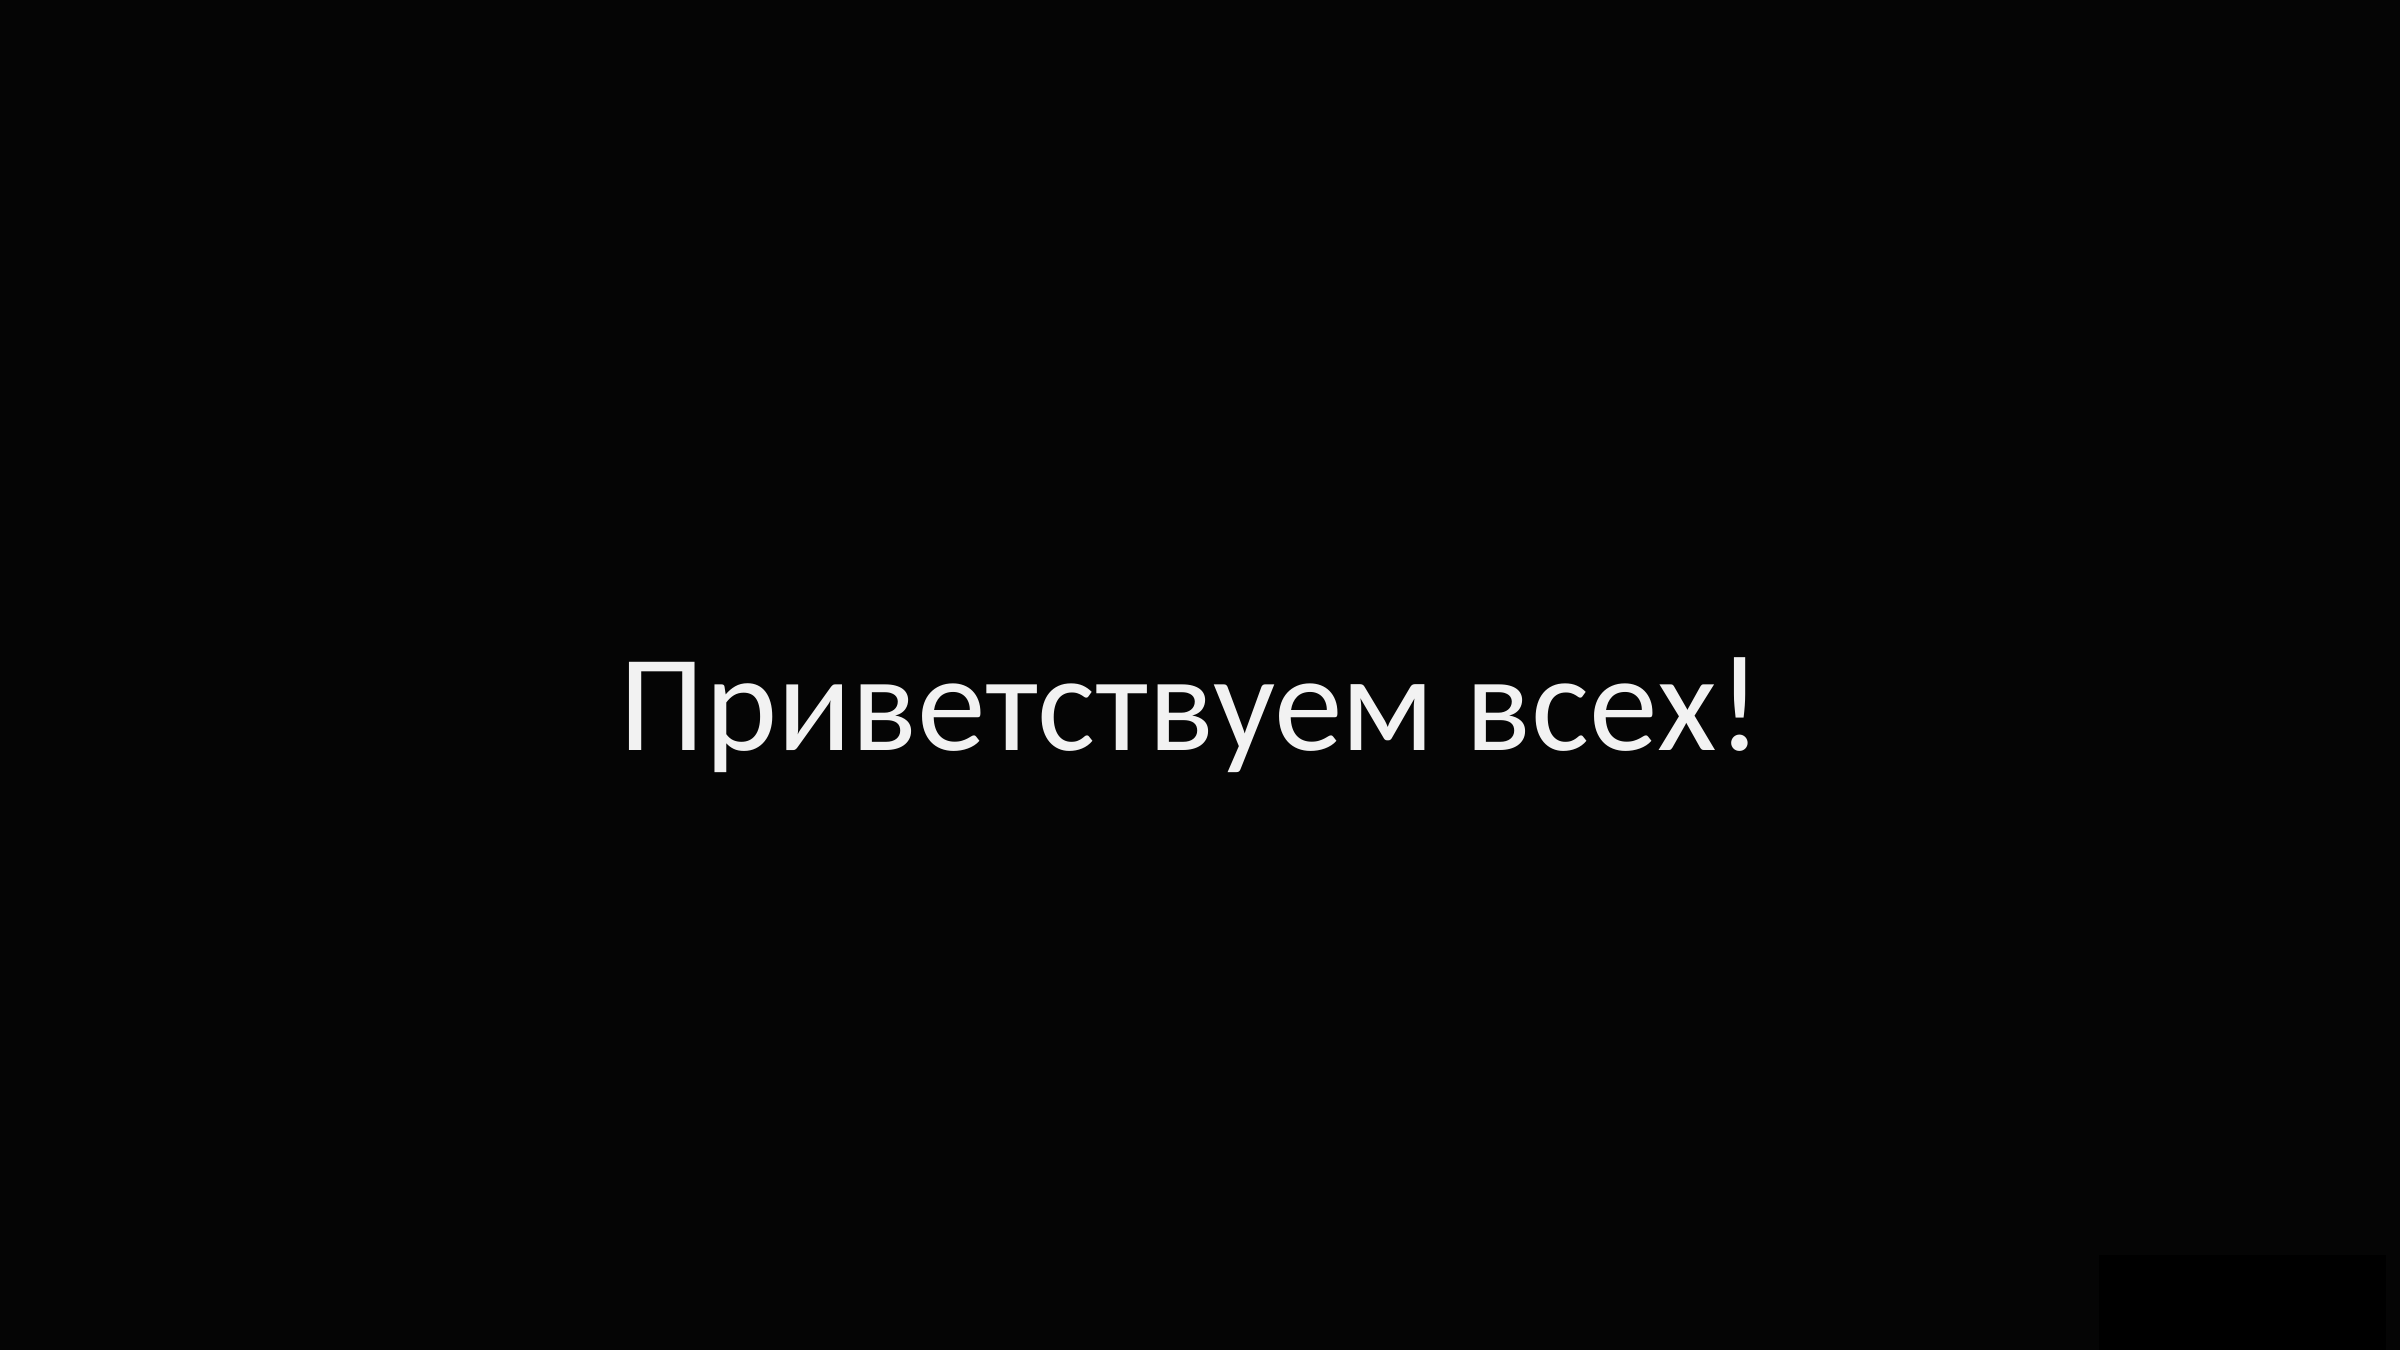

Преимущества нашего устройства
ONLINE PRINTER – это не просто принтер. Это революция в сфере печати: доступная, удобная и экологичная.
Высокое качество печати
Приветствуем всех!
Компактность
Устройство занимает минимум места, идеально для дома и офиса.
Четкие, яркие и красочные документы, идеальные для любых целей.

Скорость печати
Быстрая печать документов, экономия времени и усилий.